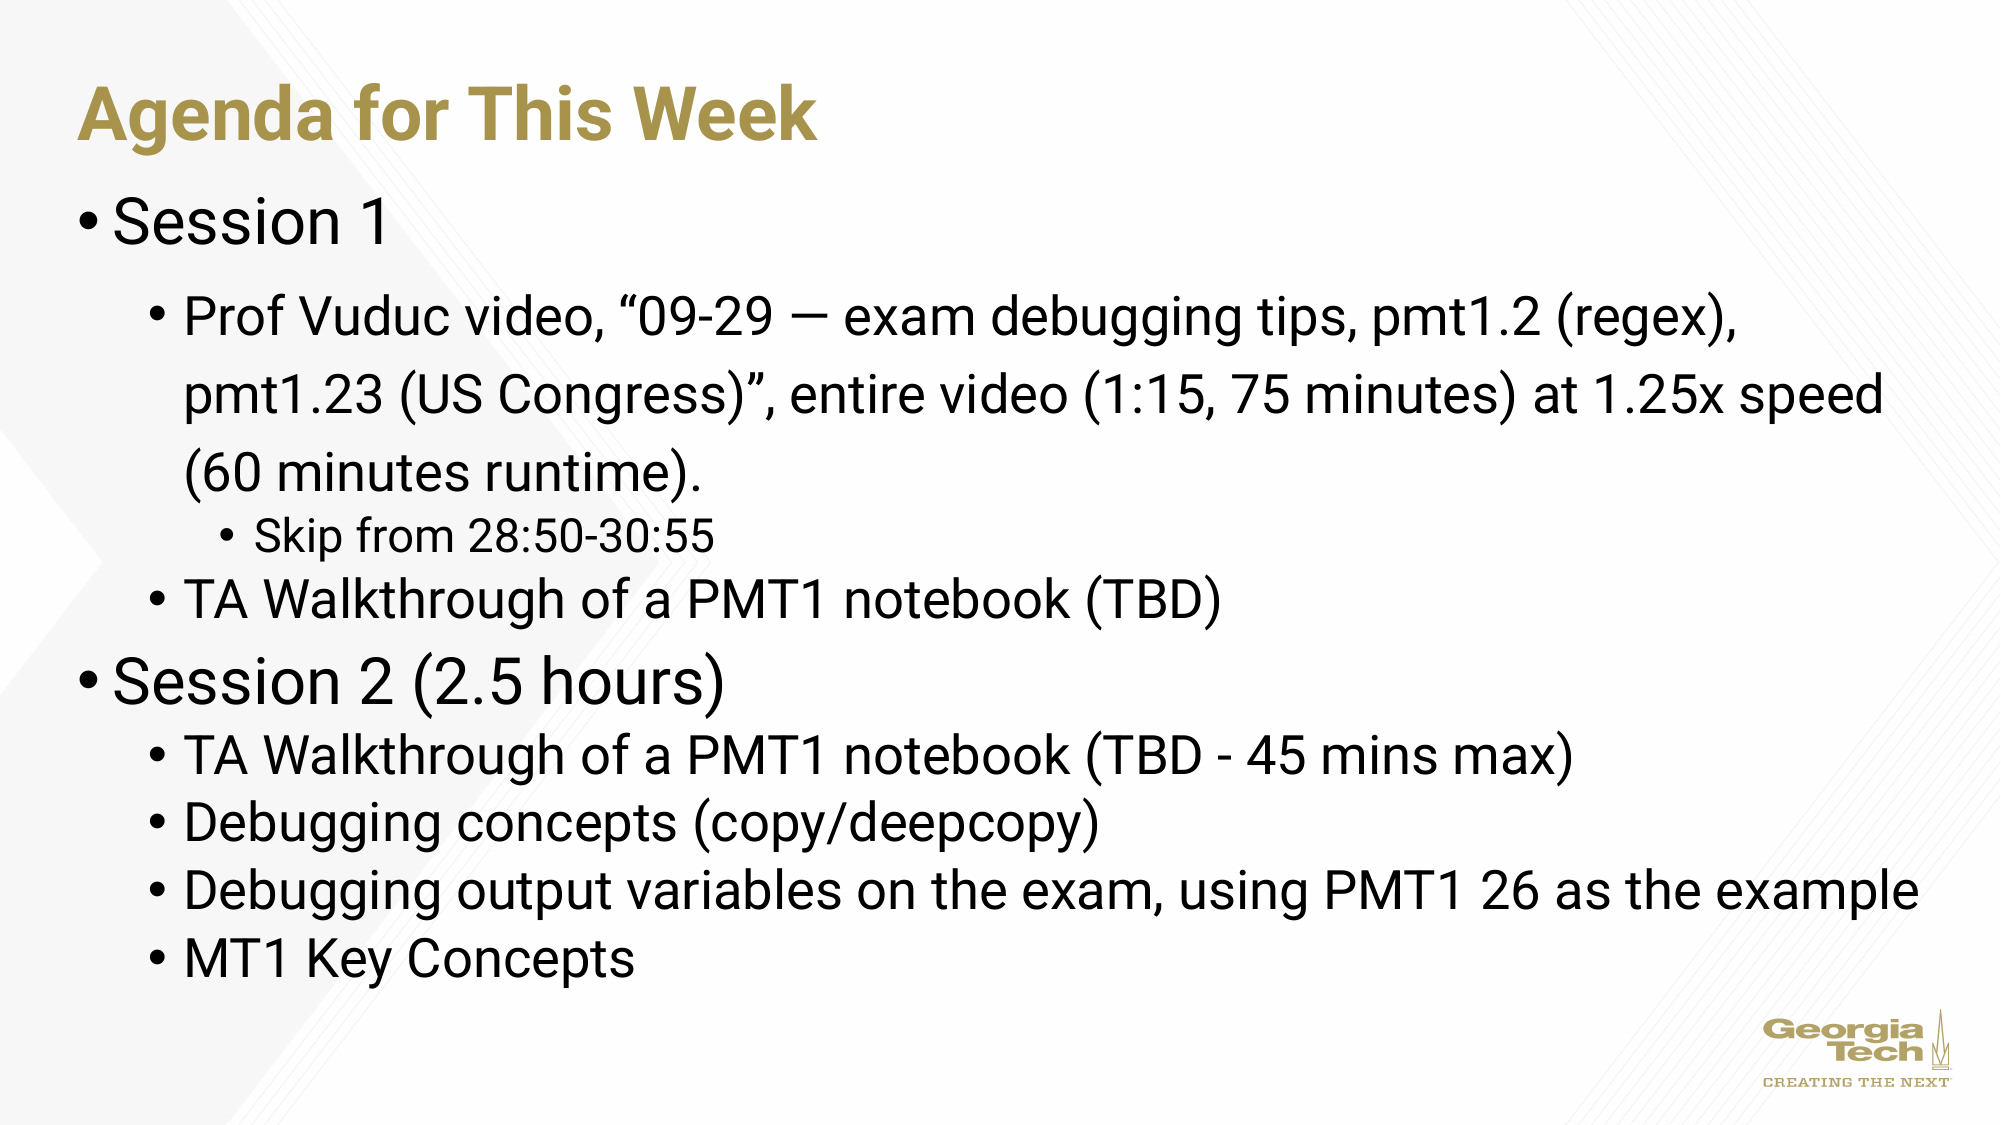

# Agenda for This Week
Session 1
Prof Vuduc video, “09-29 — exam debugging tips, pmt1.2 (regex), pmt1.23 (US Congress)”, entire video (1:15, 75 minutes) at 1.25x speed (60 minutes runtime).
Skip from 28:50-30:55
TA Walkthrough of a PMT1 notebook (TBD)
Session 2 (2.5 hours)
TA Walkthrough of a PMT1 notebook (TBD - 45 mins max)
Debugging concepts (copy/deepcopy)
Debugging output variables on the exam, using PMT1 26 as the example
MT1 Key Concepts